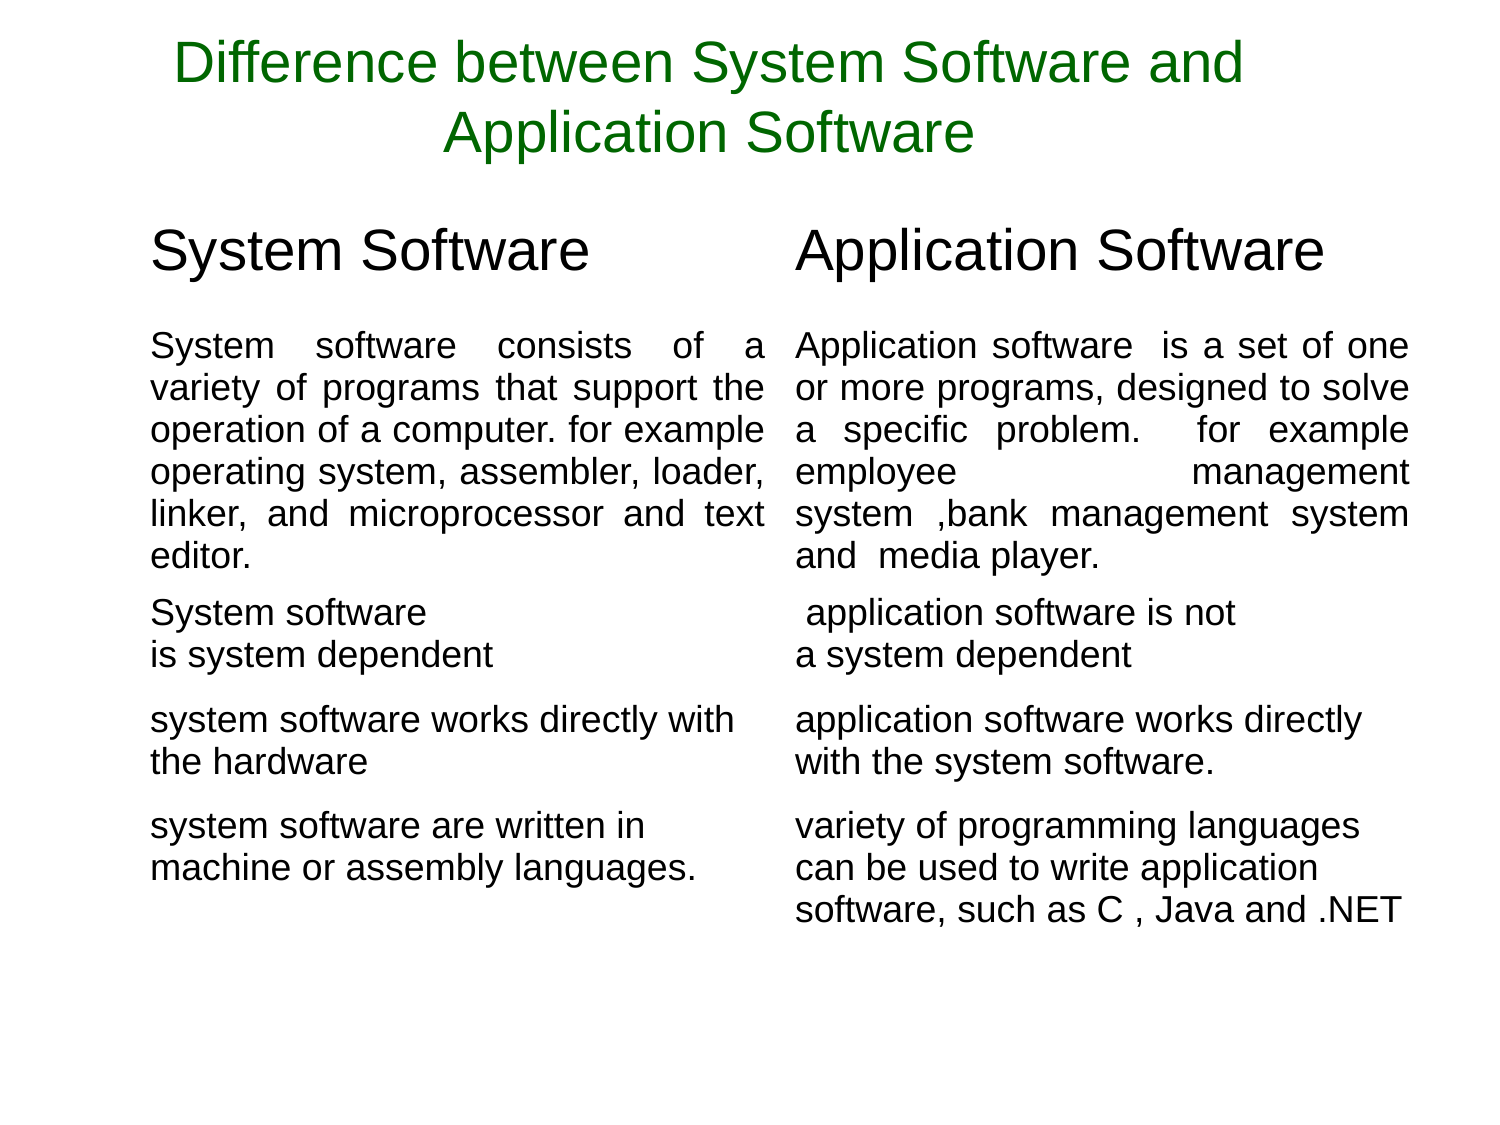

# Difference between System Software and Application Software
| System Software | Application Software |
| --- | --- |
| System software consists of a variety of programs that support the operation of a computer. for example operating system, assembler, loader, linker, and microprocessor and text editor. | Application software is a set of one or more programs, designed to solve a specific problem. for example employee management system ,bank management system and media player. |
| System software is system dependent | application software is not a system dependent |
| system software works directly with the hardware | application software works directly with the system software. |
| system software are written in machine or assembly languages. | variety of programming languages can be used to write application software, such as C , Java and .NET |